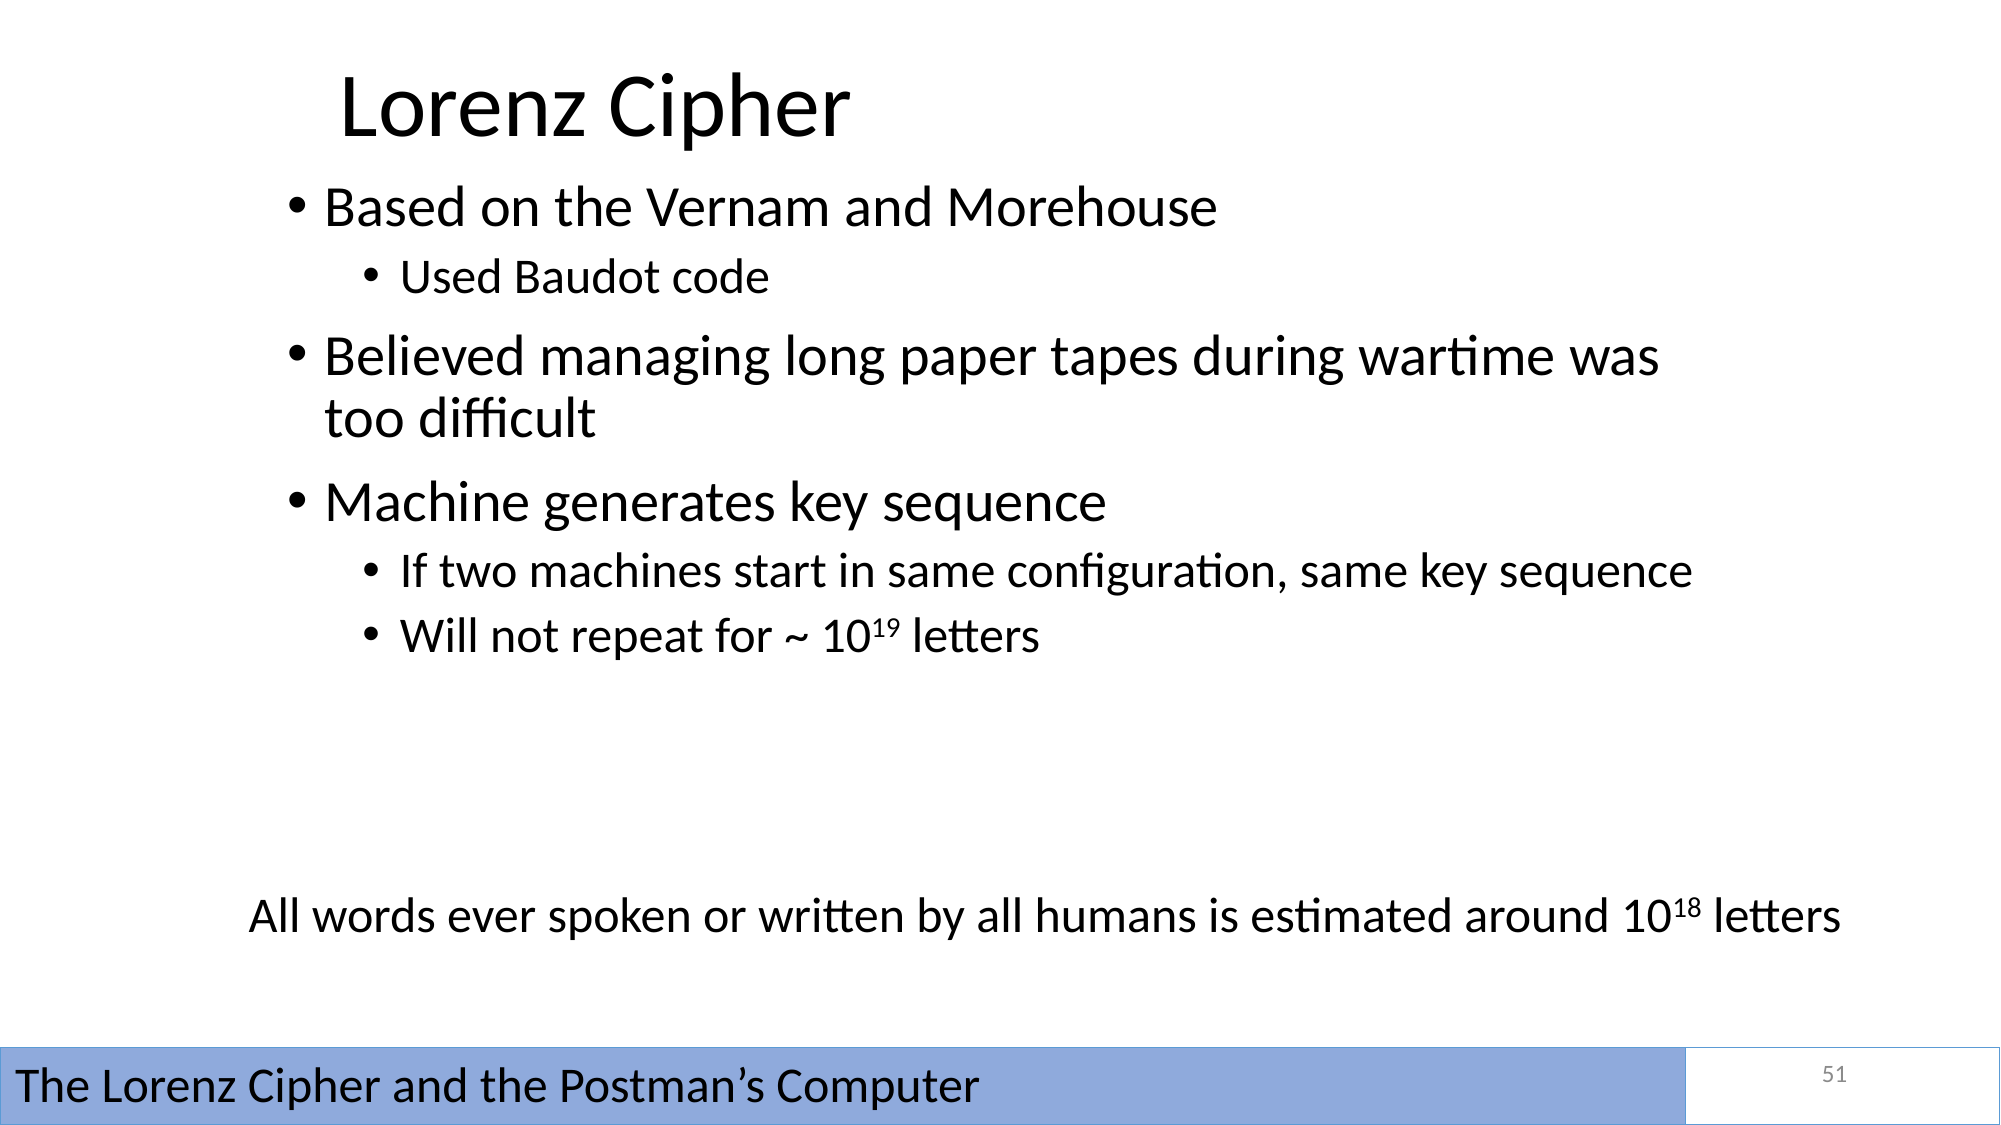

# Lorenz Cipher
Based on the Vernam and Morehouse
Used Baudot code
Believed managing long paper tapes during wartime was too difficult
Machine generates key sequence
If two machines start in same configuration, same key sequence
Will not repeat for ~ 1019 letters
All words ever spoken or written by all humans is estimated around 1018 letters
51
The Lorenz Cipher and the Postman’s Computer